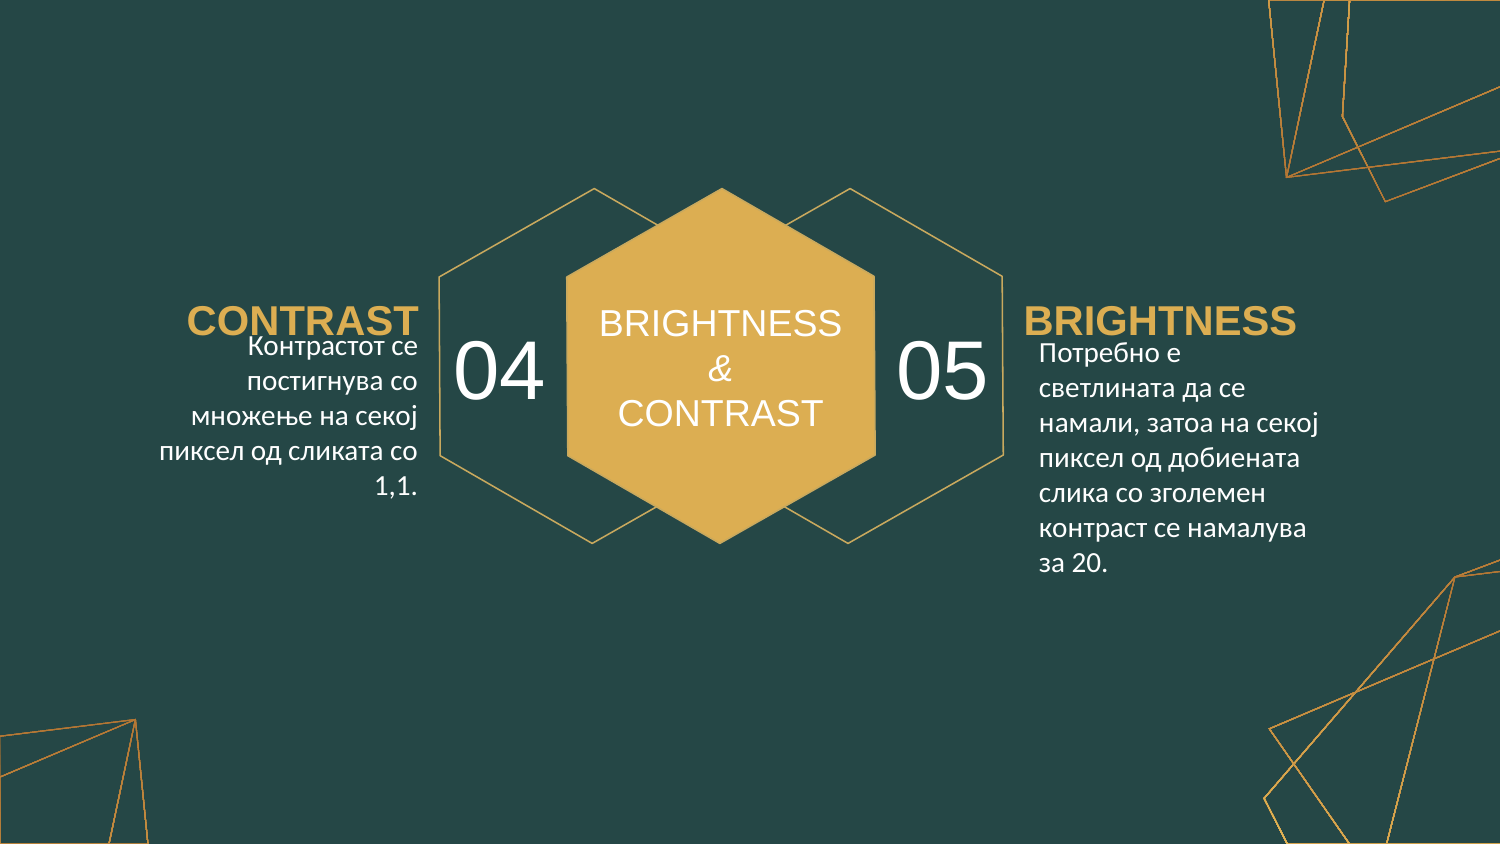

BRIGHTNESS
CONTRAST
BRIGHTNESS
&
CONTRAST
Контрастот се постигнува со множење на секој пиксел од сликата со 1,1.

04
05
Потребно е светлината да се намали, затоа на секој пиксел од добиената слика со зголемен контраст се намалува за 20.